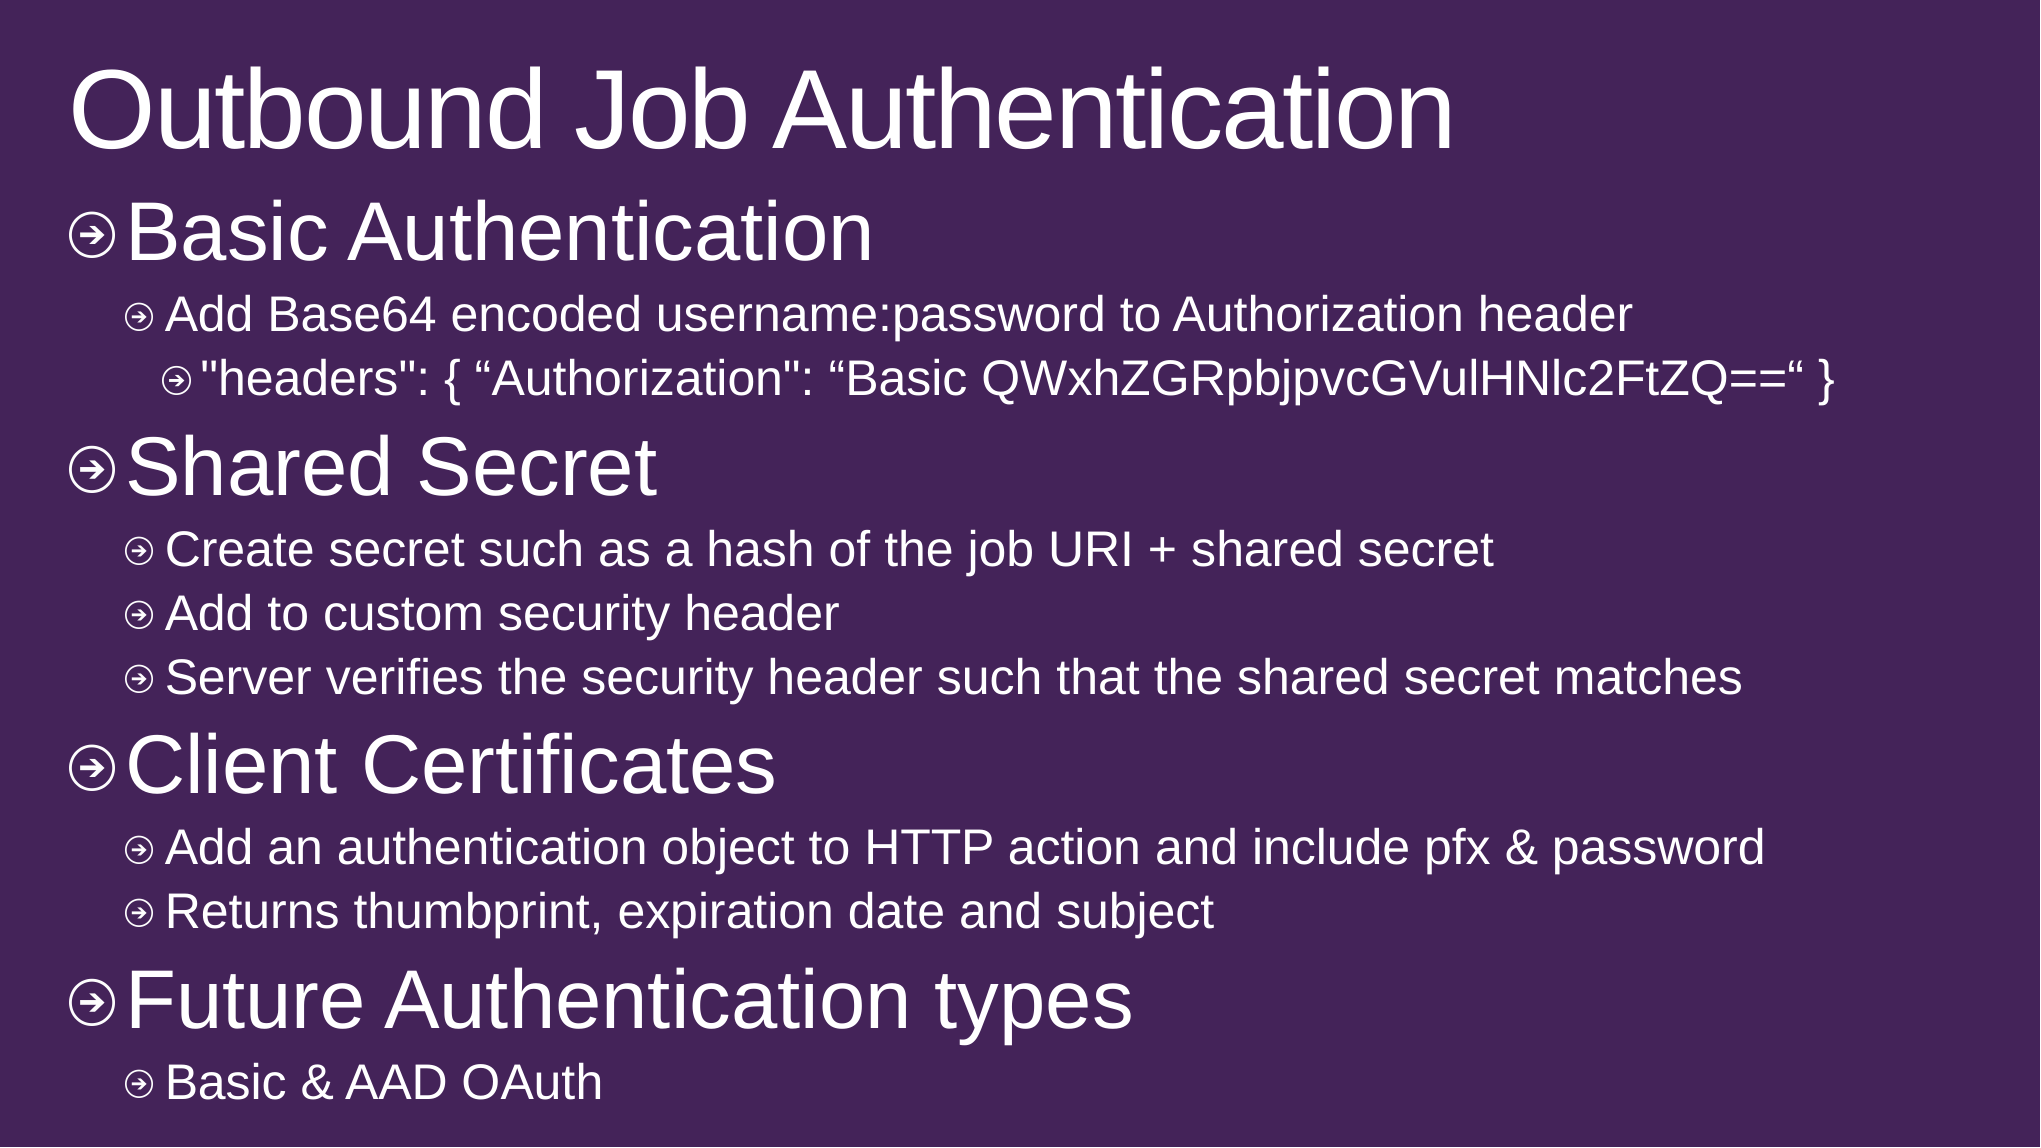

# Outbound Job Authentication
Basic Authentication
Add Base64 encoded username:password to Authorization header
"headers": { “Authorization": “Basic QWxhZGRpbjpvcGVulHNlc2FtZQ==“ }
Shared Secret
Create secret such as a hash of the job URI + shared secret
Add to custom security header
Server verifies the security header such that the shared secret matches
Client Certificates
Add an authentication object to HTTP action and include pfx & password
Returns thumbprint, expiration date and subject
Future Authentication types
Basic & AAD OAuth